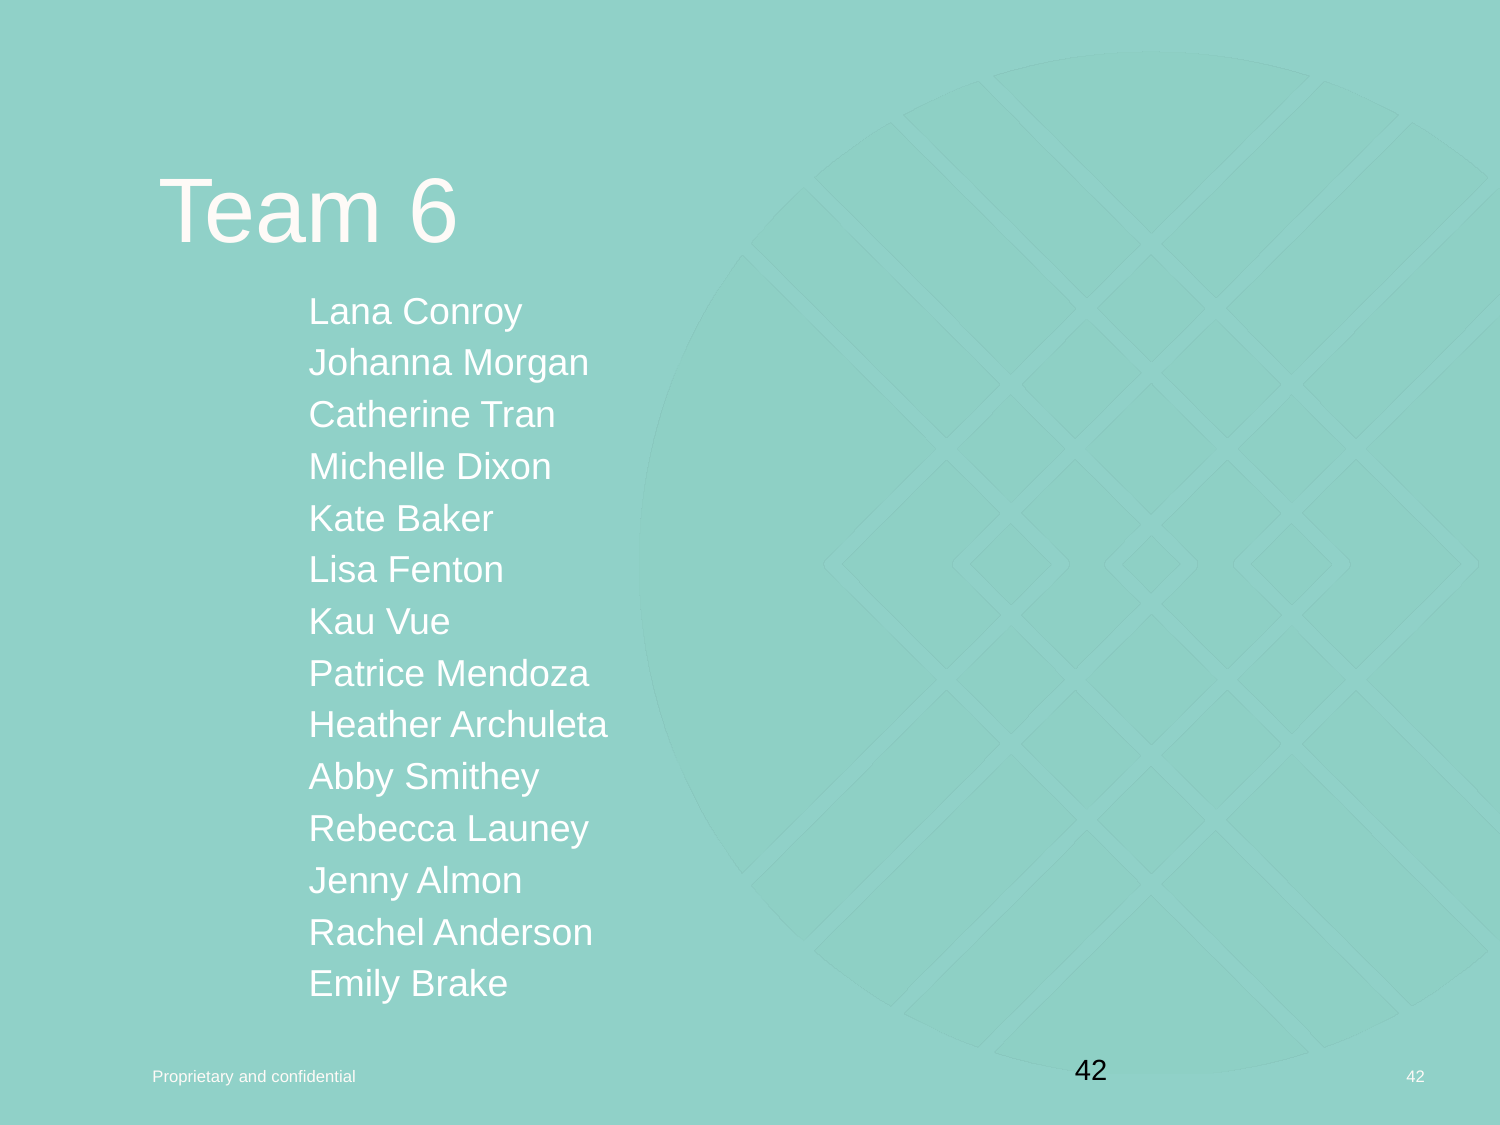

# Team 6
Lana Conroy
Johanna Morgan
Catherine Tran
Michelle Dixon
Kate Baker
Lisa Fenton
Kau Vue
Patrice Mendoza
Heather Archuleta
Abby Smithey
Rebecca Launey
Jenny Almon
Rachel Anderson
Emily Brake
42
42